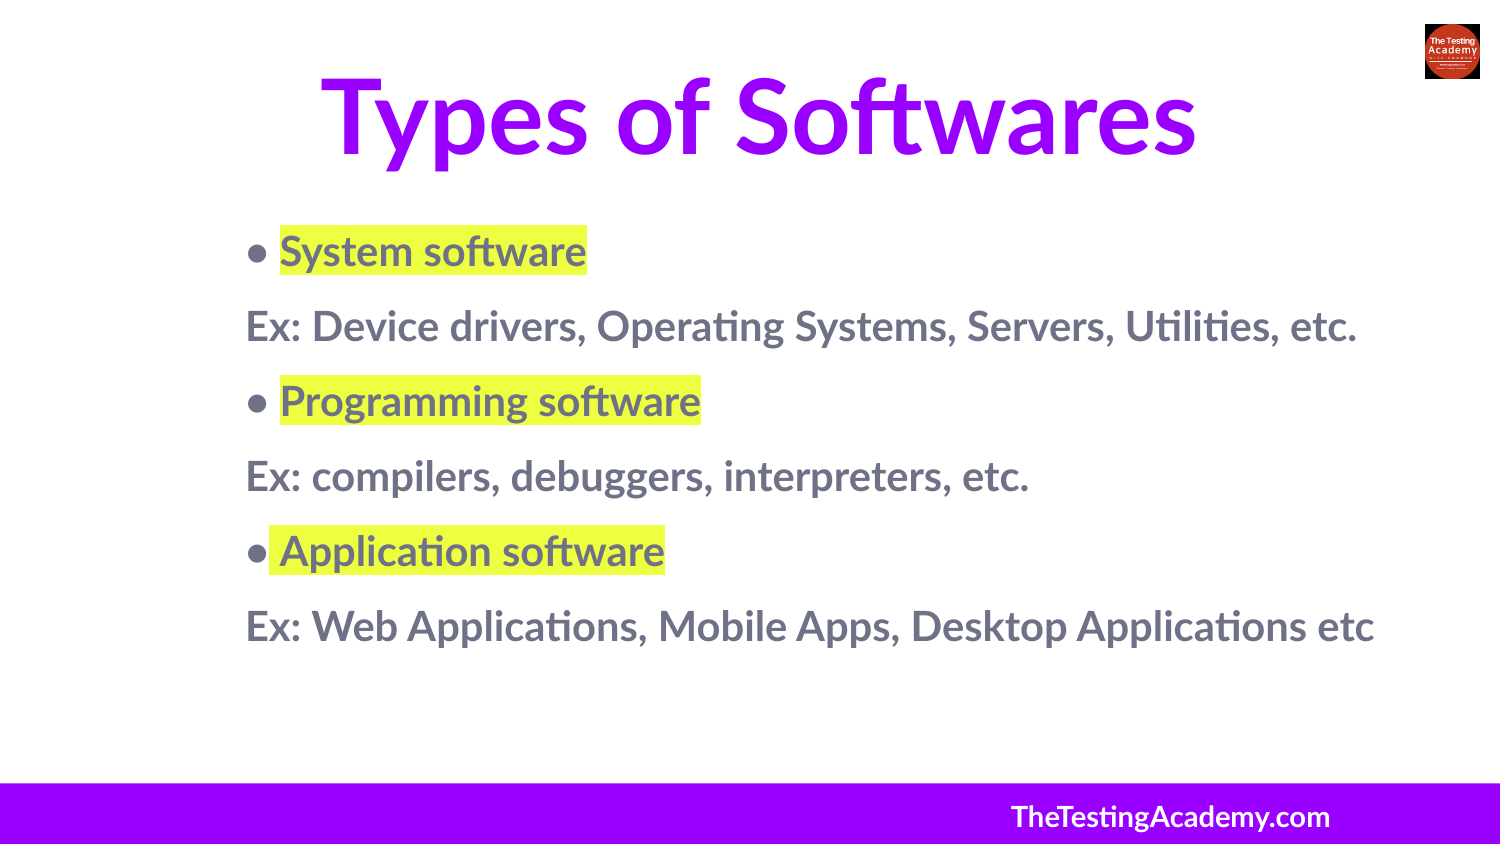

# Types of Softwares
• System software
Ex: Device drivers, Operating Systems, Servers, Utilities, etc.
• Programming software
Ex: compilers, debuggers, interpreters, etc.
• Application software
Ex: Web Applications, Mobile Apps, Desktop Applications etc